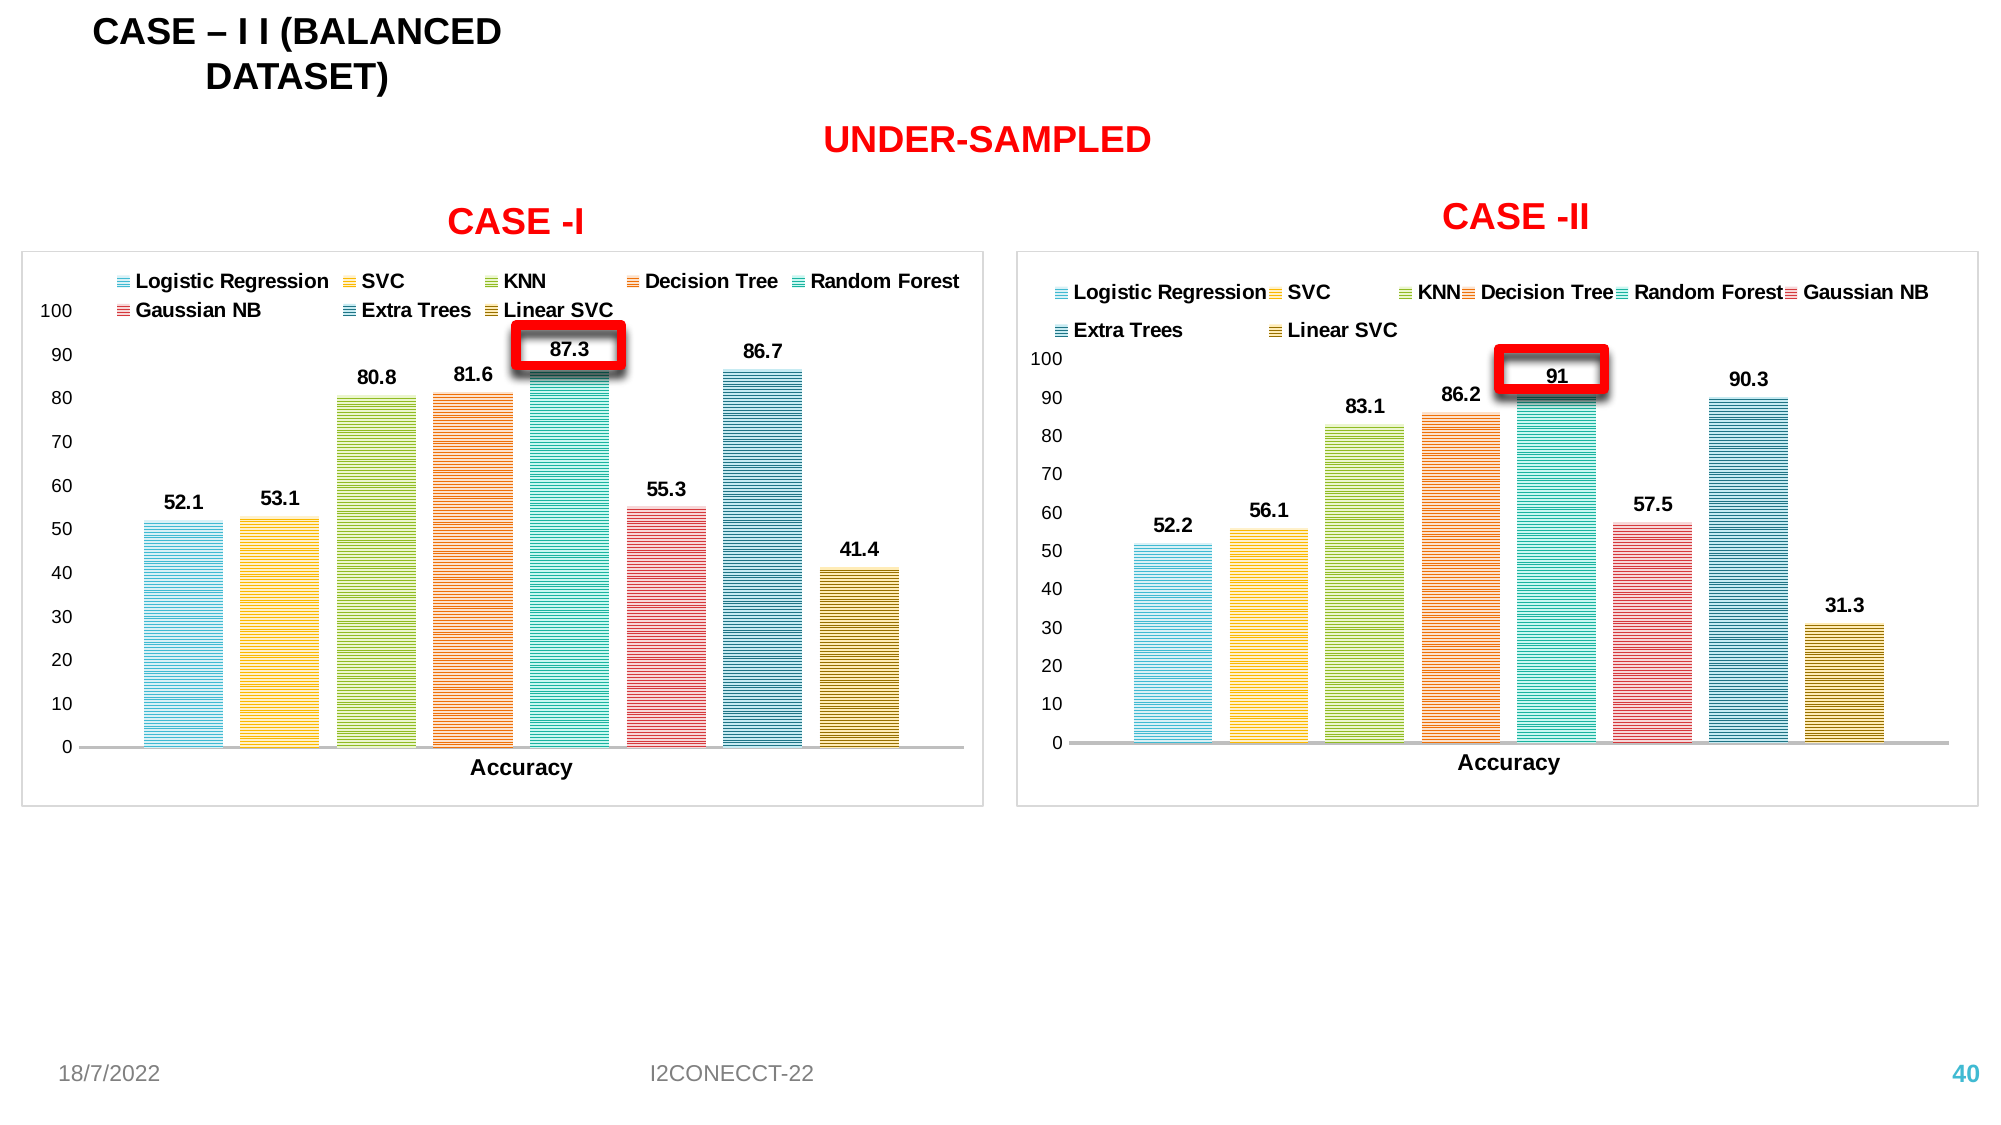

CASE – I I (BALANCED DATASET)
UNDER-SAMPLED
CASE -II
CASE -I

### Chart

| Category | Logistic Regression | SVC | KNN | Decision Tree | Random Forest | Gaussian NB | Extra Trees | Linear SVC |
|---|---|---|---|---|---|---|---|---|
| Accuracy | 52.1 | 53.1 | 80.8 | 81.6 | 87.3 | 55.3 | 86.7 | 41.4 |

### Chart

| Category | Logistic Regression | SVC | KNN | Decision Tree | Random Forest | Gaussian NB | Extra Trees | Linear SVC |
|---|---|---|---|---|---|---|---|---|
| Accuracy | 52.2 | 56.1 | 83.1 | 86.2 | 91.0 | 57.5 | 90.3 | 31.3 |

18/7/2022
I2CONECCT-22
40